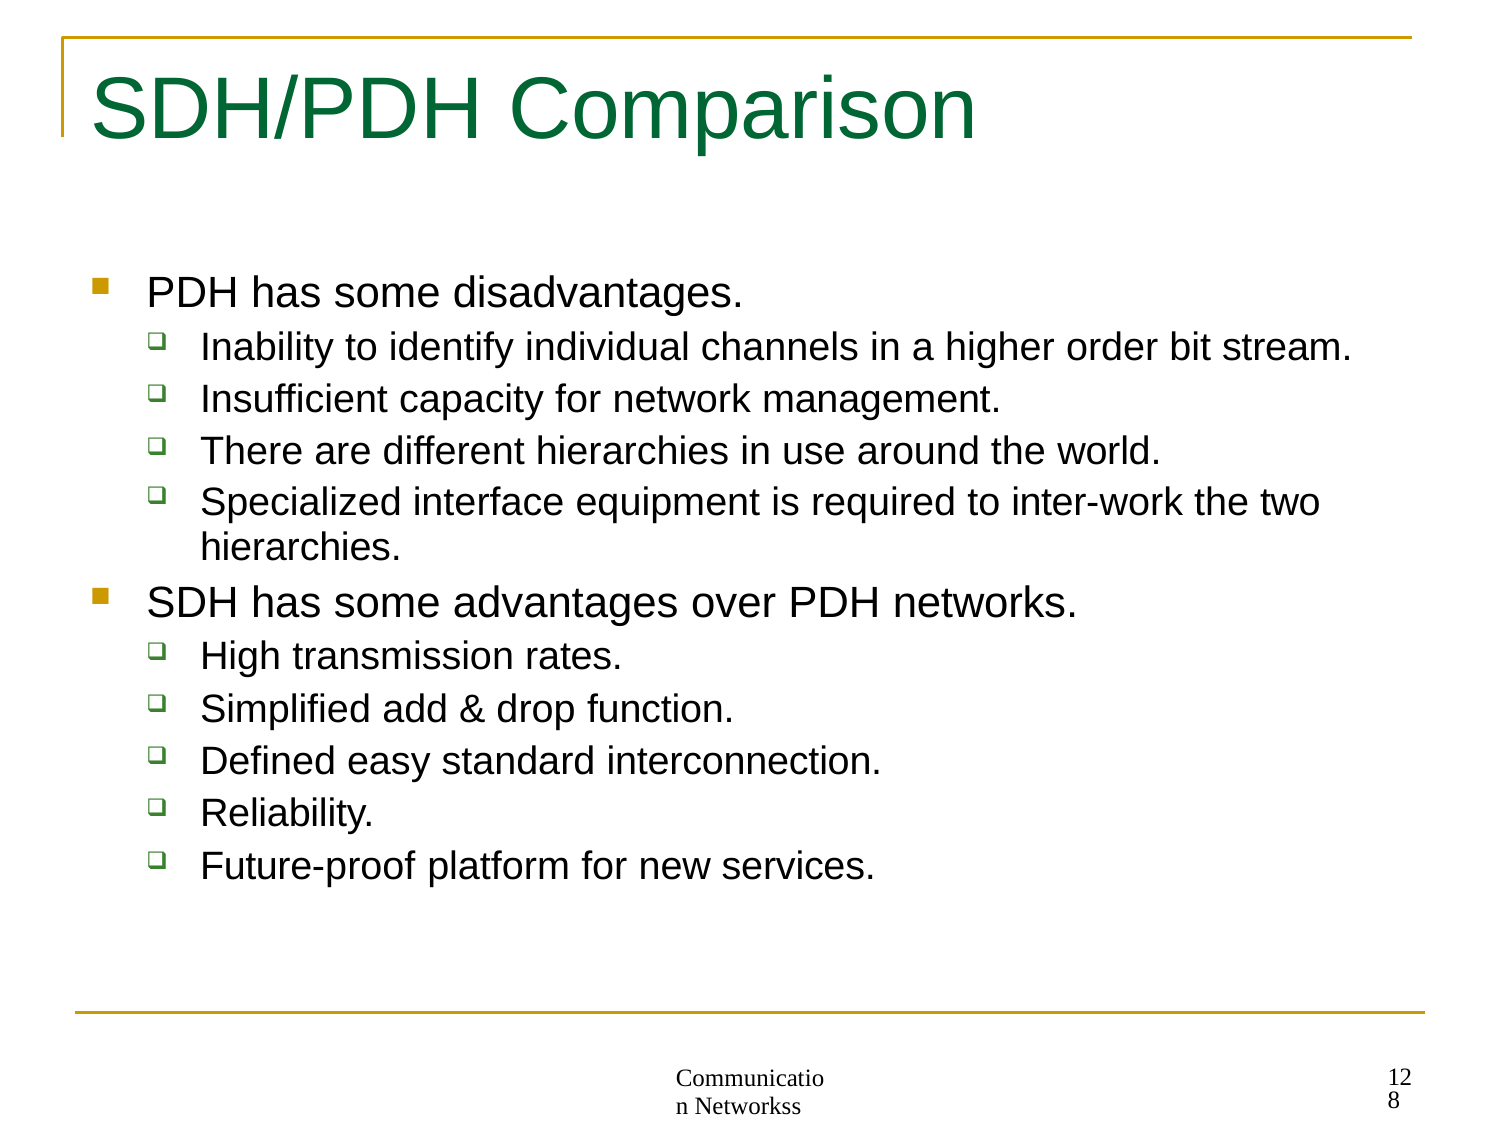

# SDH/PDH Comparison
PDH has some disadvantages.
Inability to identify individual channels in a higher order bit stream.
Insufficient capacity for network management.
There are different hierarchies in use around the world.
Specialized interface equipment is required to inter-work the two
hierarchies.
SDH has some advantages over PDH networks.
High transmission rates.
Simplified add & drop function.
Defined easy standard interconnection.
Reliability.
Future-proof platform for new services.
128
Communication Networkss